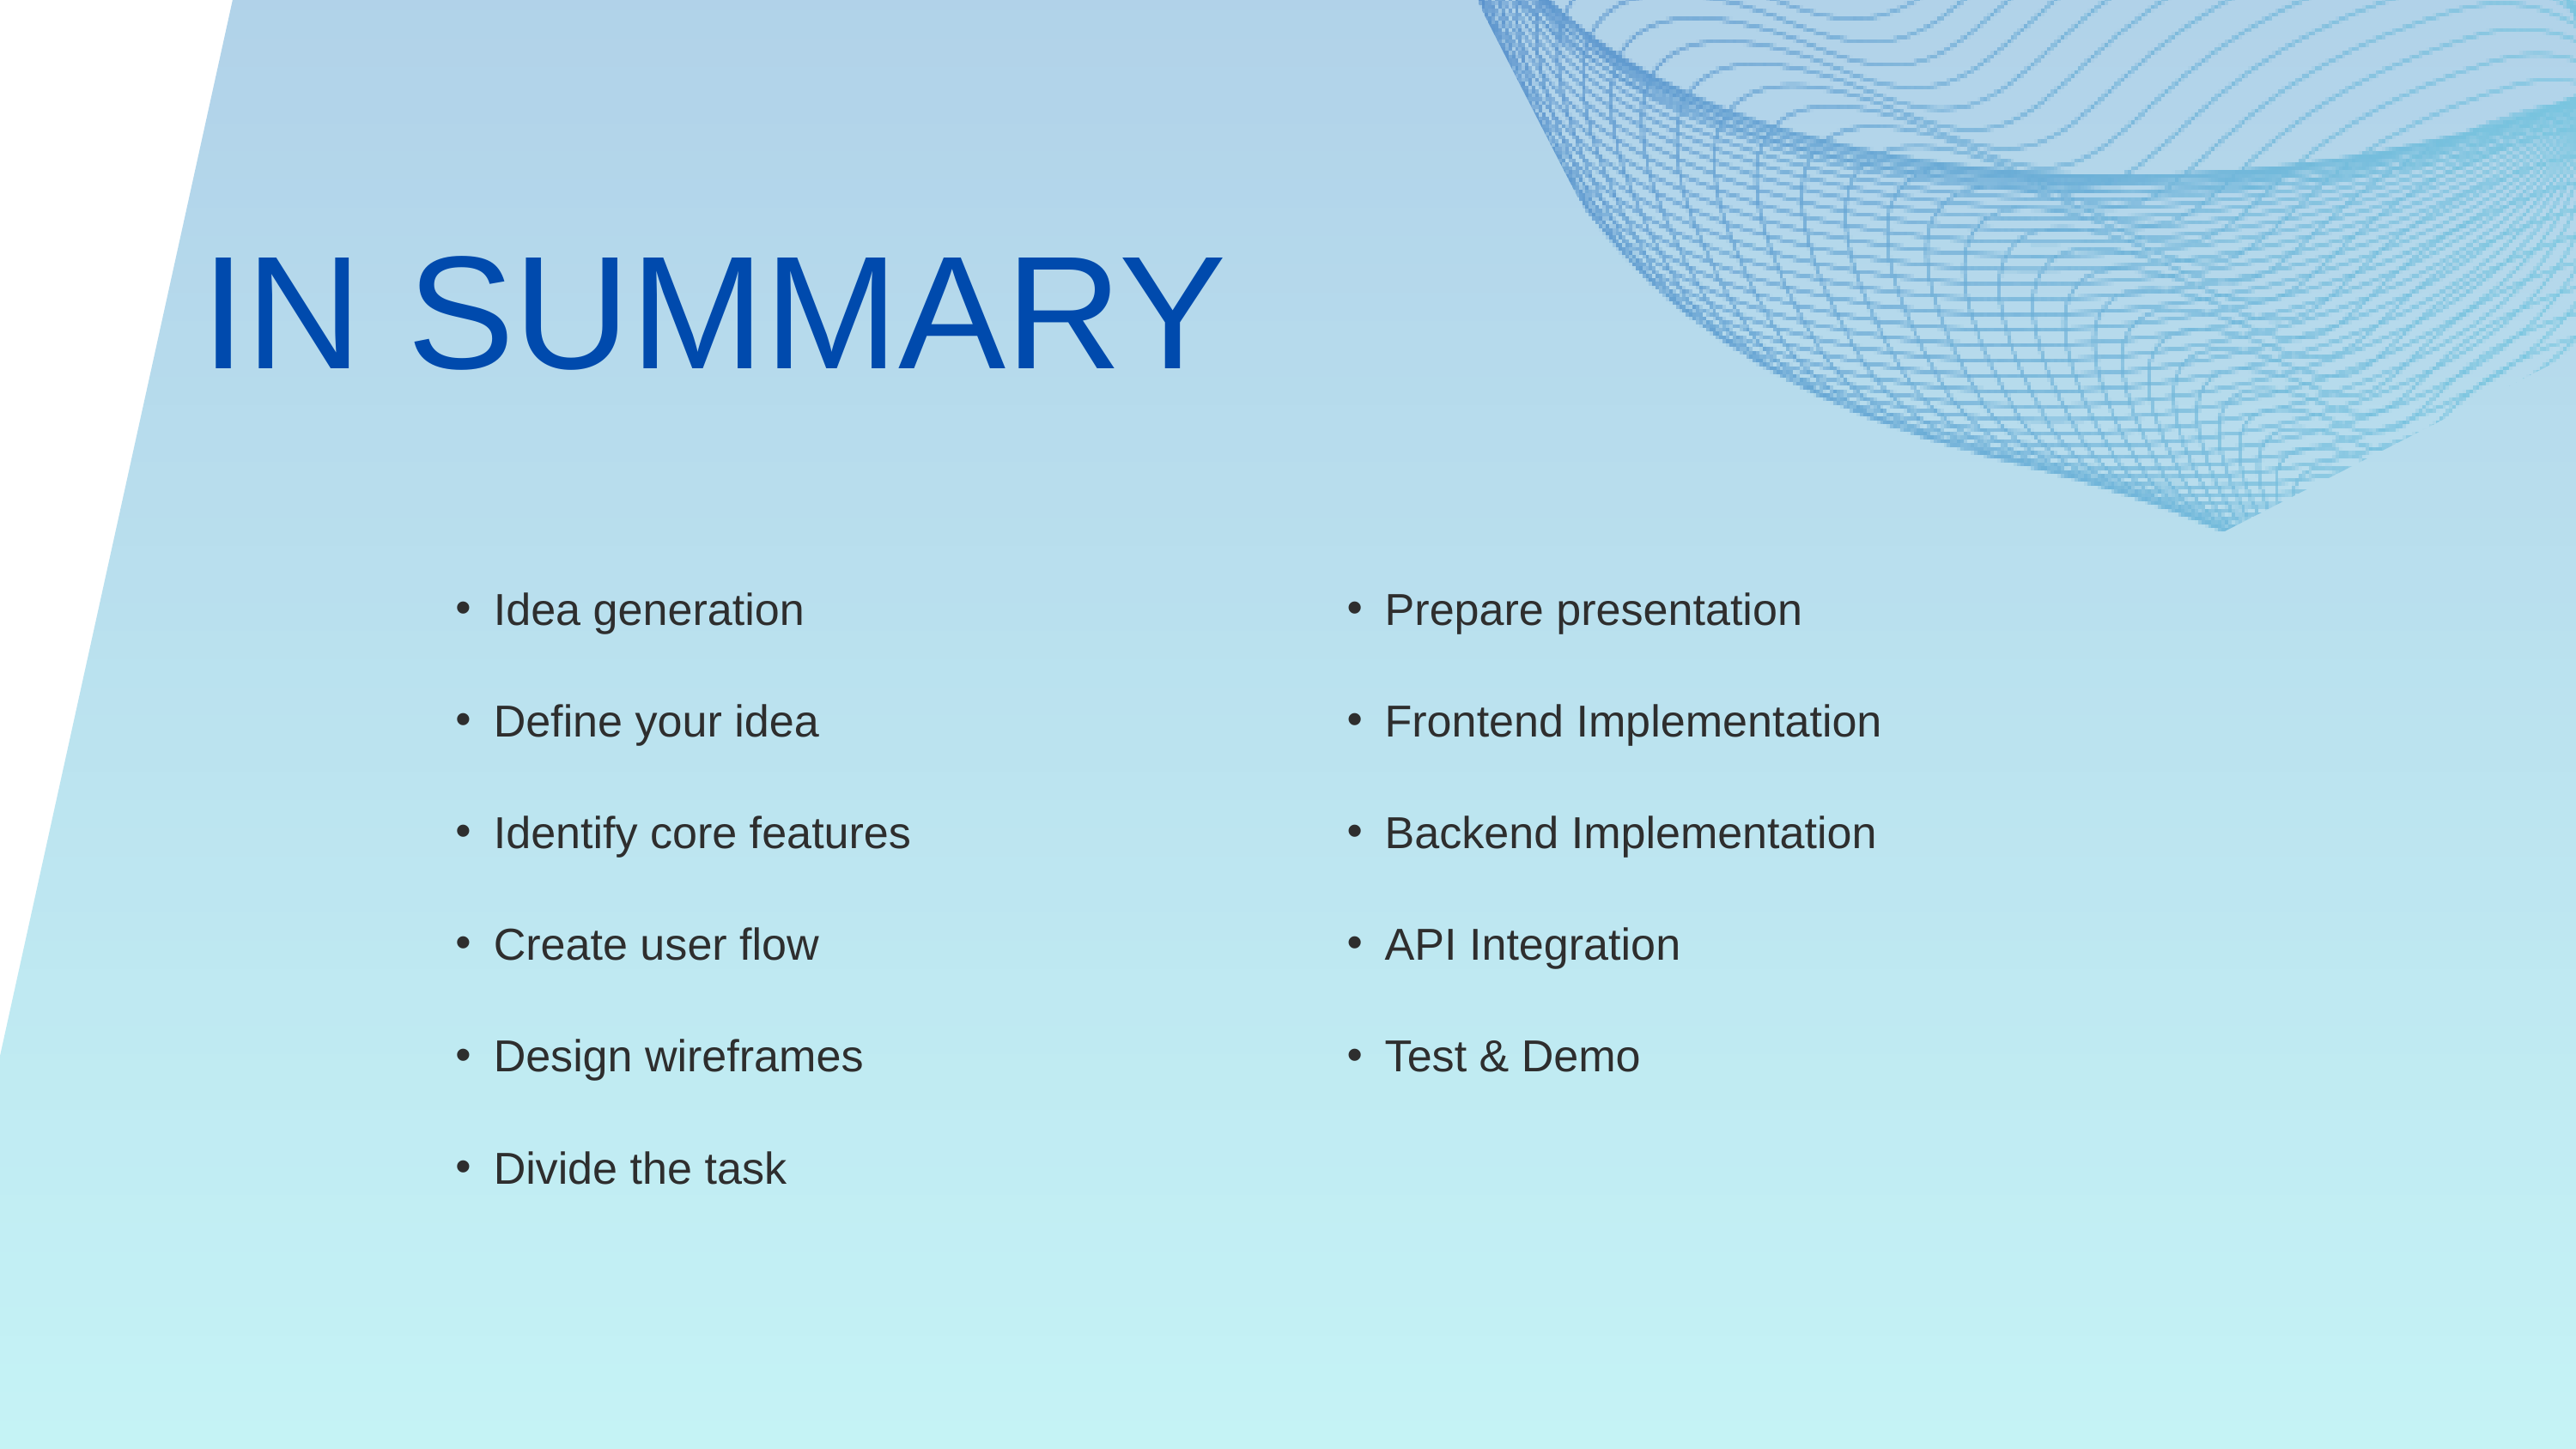

IN SUMMARY
Idea generation
Define your idea
Identify core features
Create user flow
Design wireframes
Divide the task
Prepare presentation
Frontend Implementation
Backend Implementation
API Integration
Test & Demo